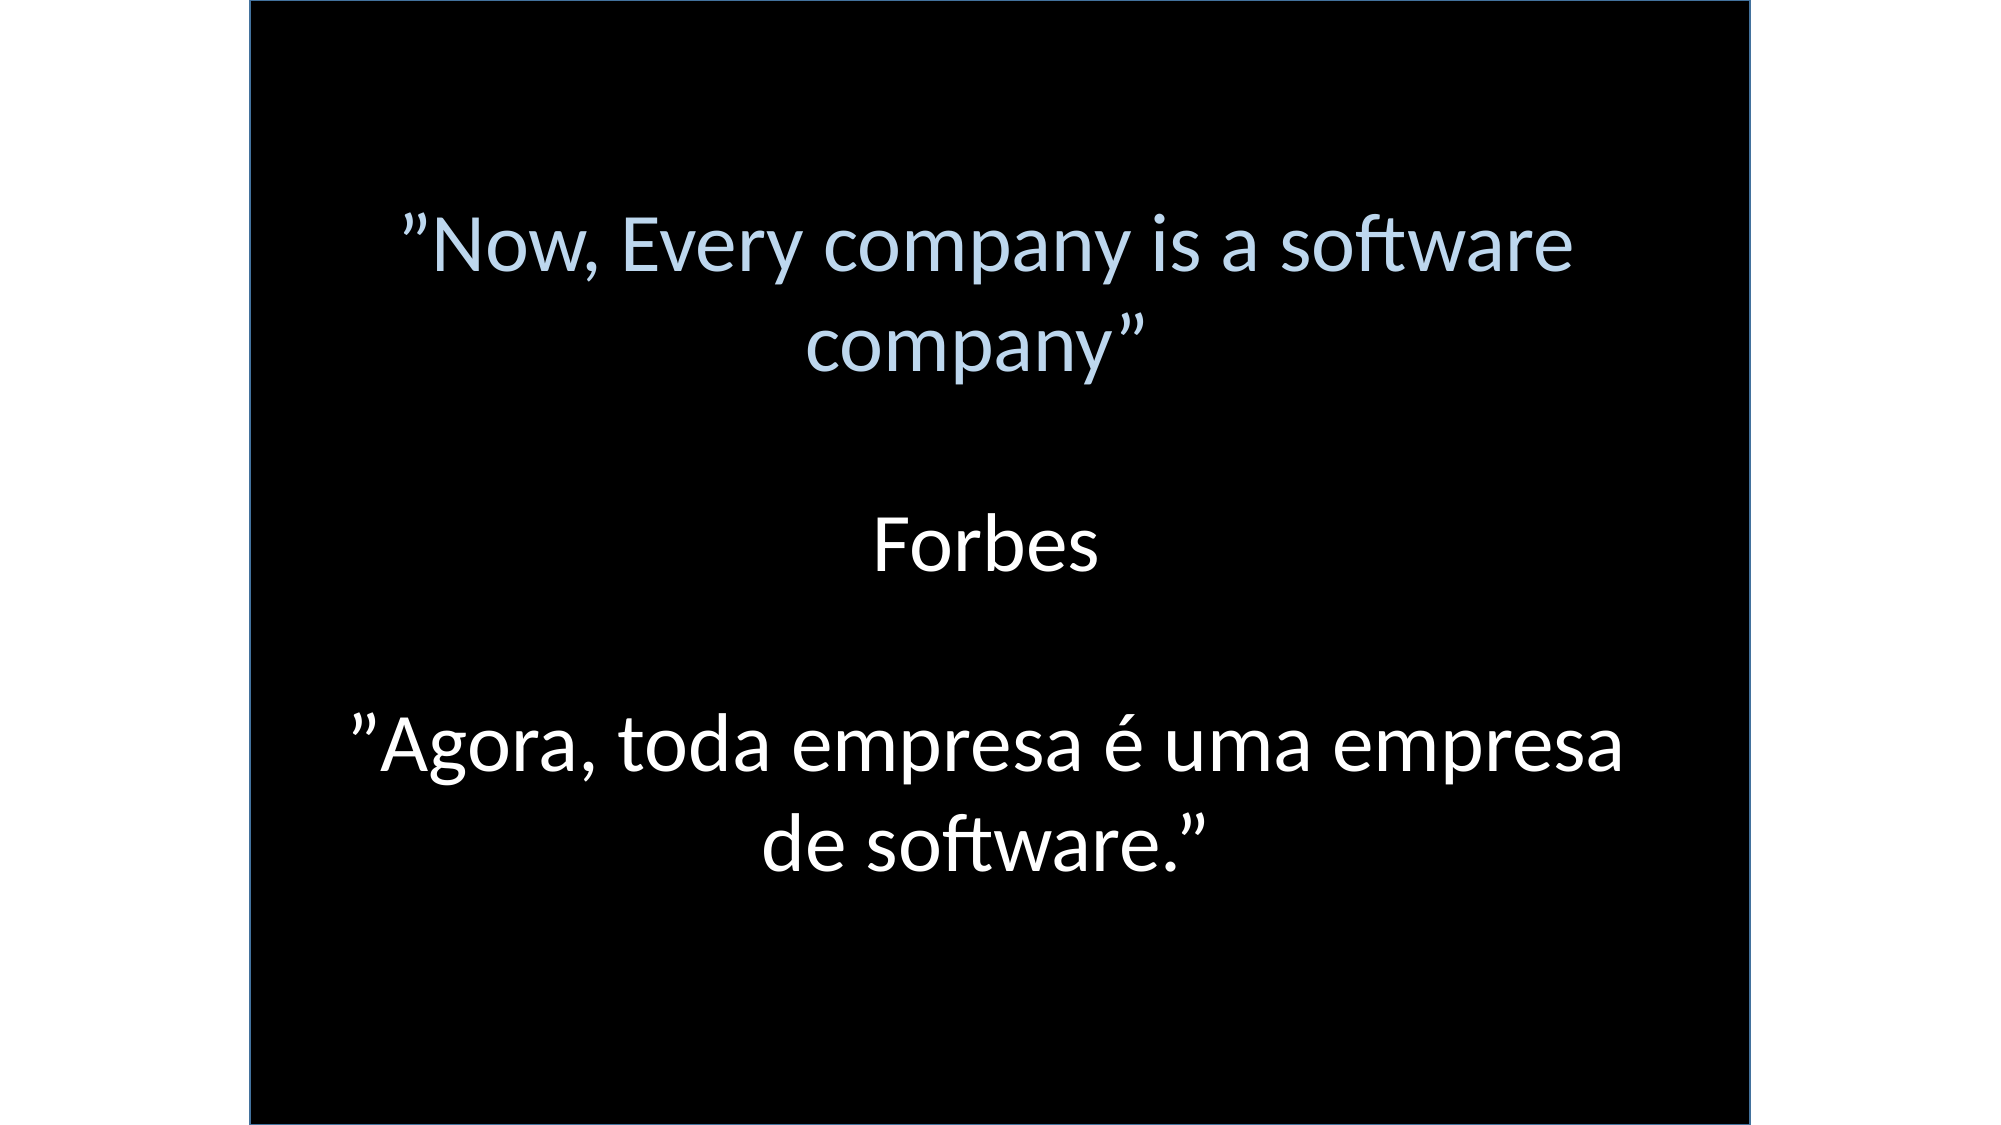

”Now, Every company is a software company”

Forbes

”Agora, toda empresa é uma empresa de software.”